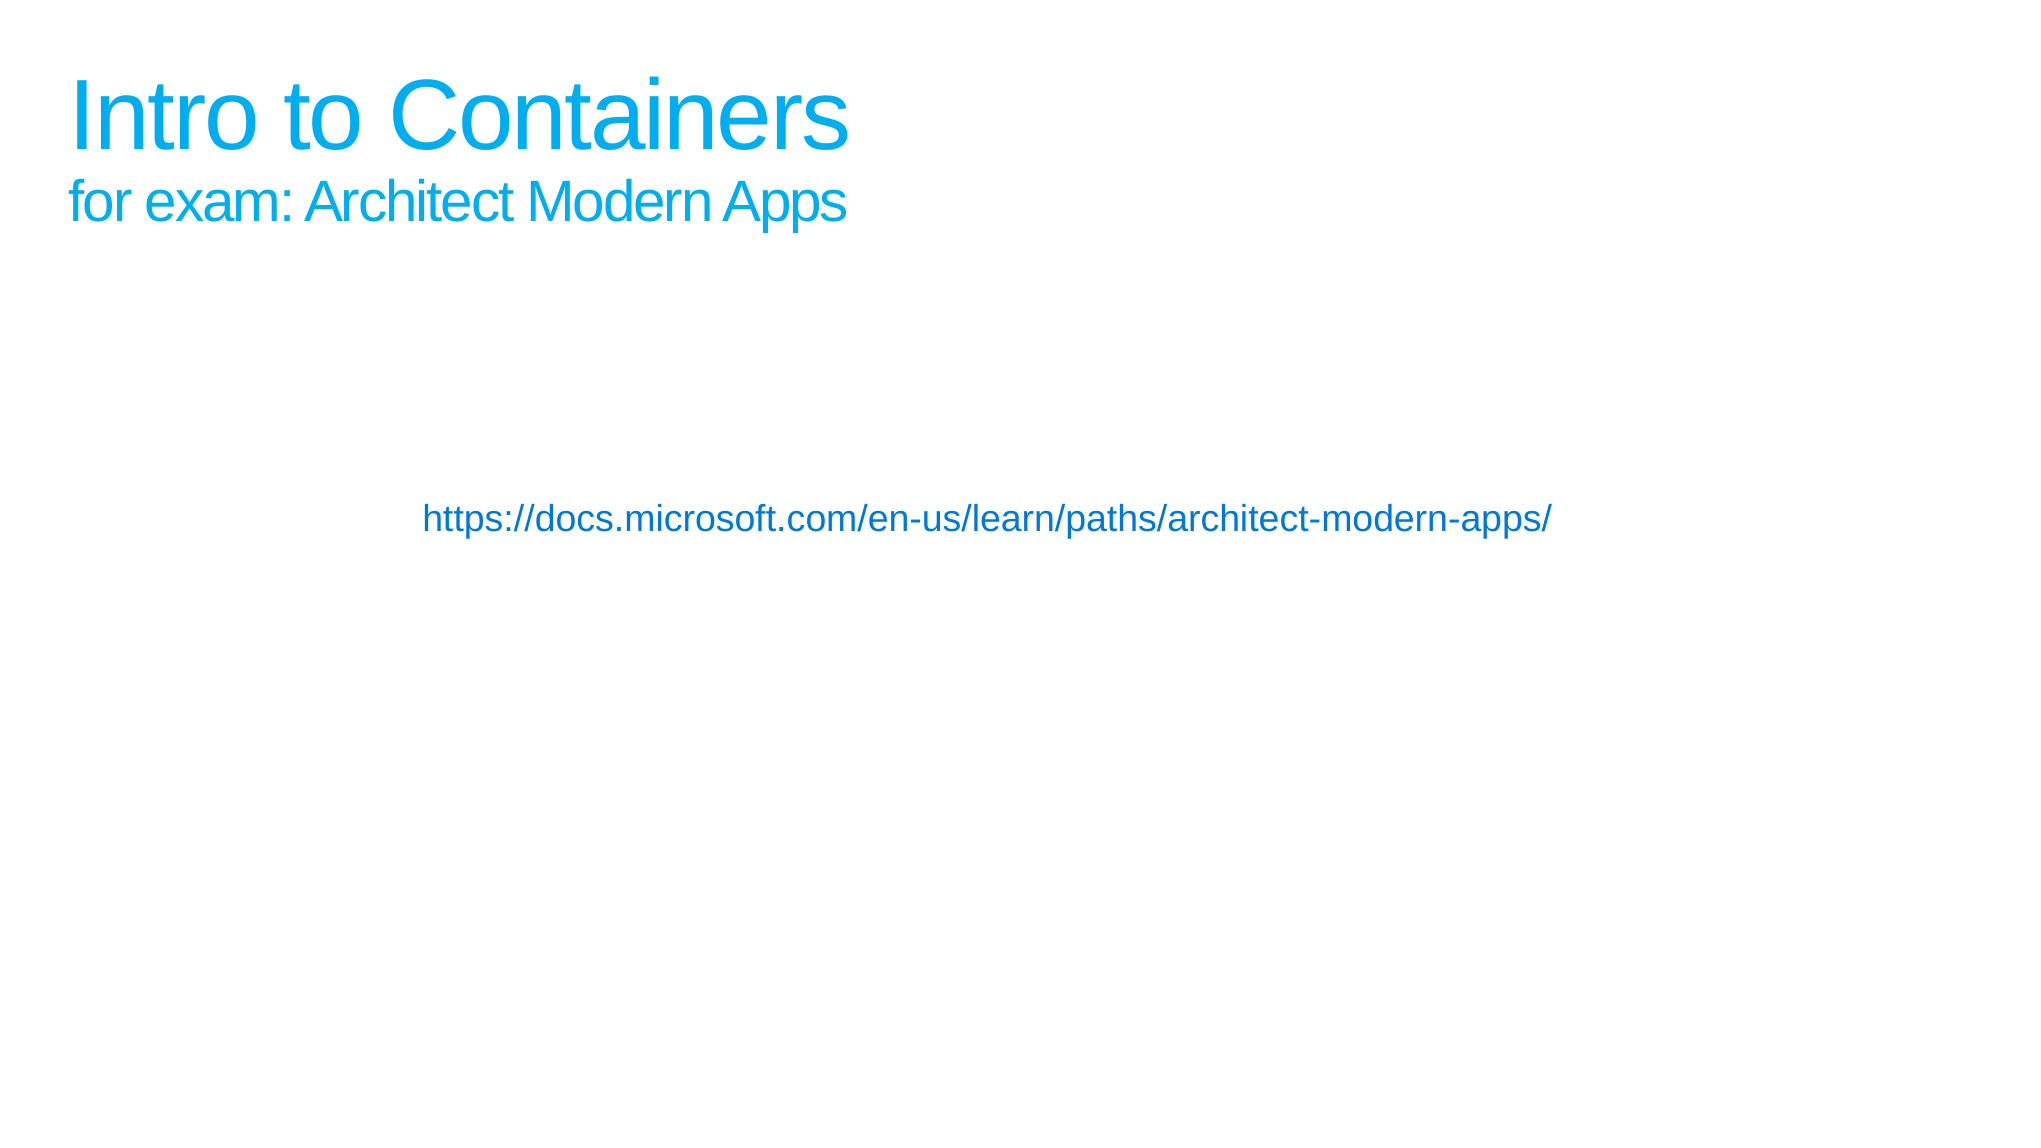

# Intro to Containers for exam: Architect Modern Apps
https://docs.microsoft.com/en-us/learn/paths/architect-modern-apps/